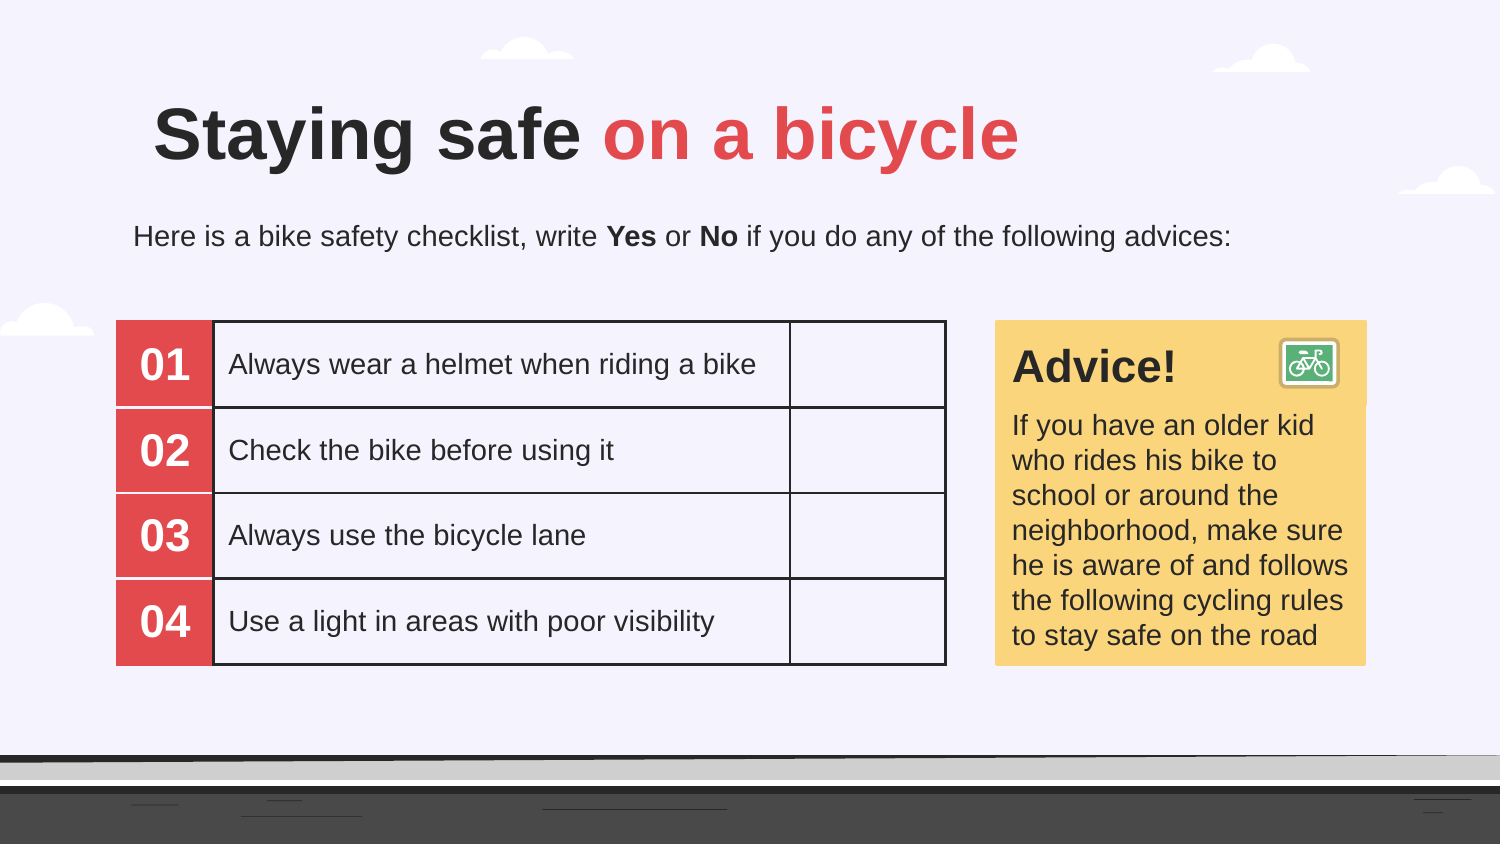

# Staying safe on a bicycle
Here is a bike safety checklist, write Yes or No if you do any of the following advices:
| 01 | Always wear a helmet when riding a bike |  |
| --- | --- | --- |
| 02 | Check the bike before using it |  |
| 03 | Always use the bicycle lane |  |
| 04 | Use a light in areas with poor visibility |  |
Advice!

If you have an older kid who rides his bike to school or around the neighborhood, make sure he is aware of and follows the following cycling rules to stay safe on the road